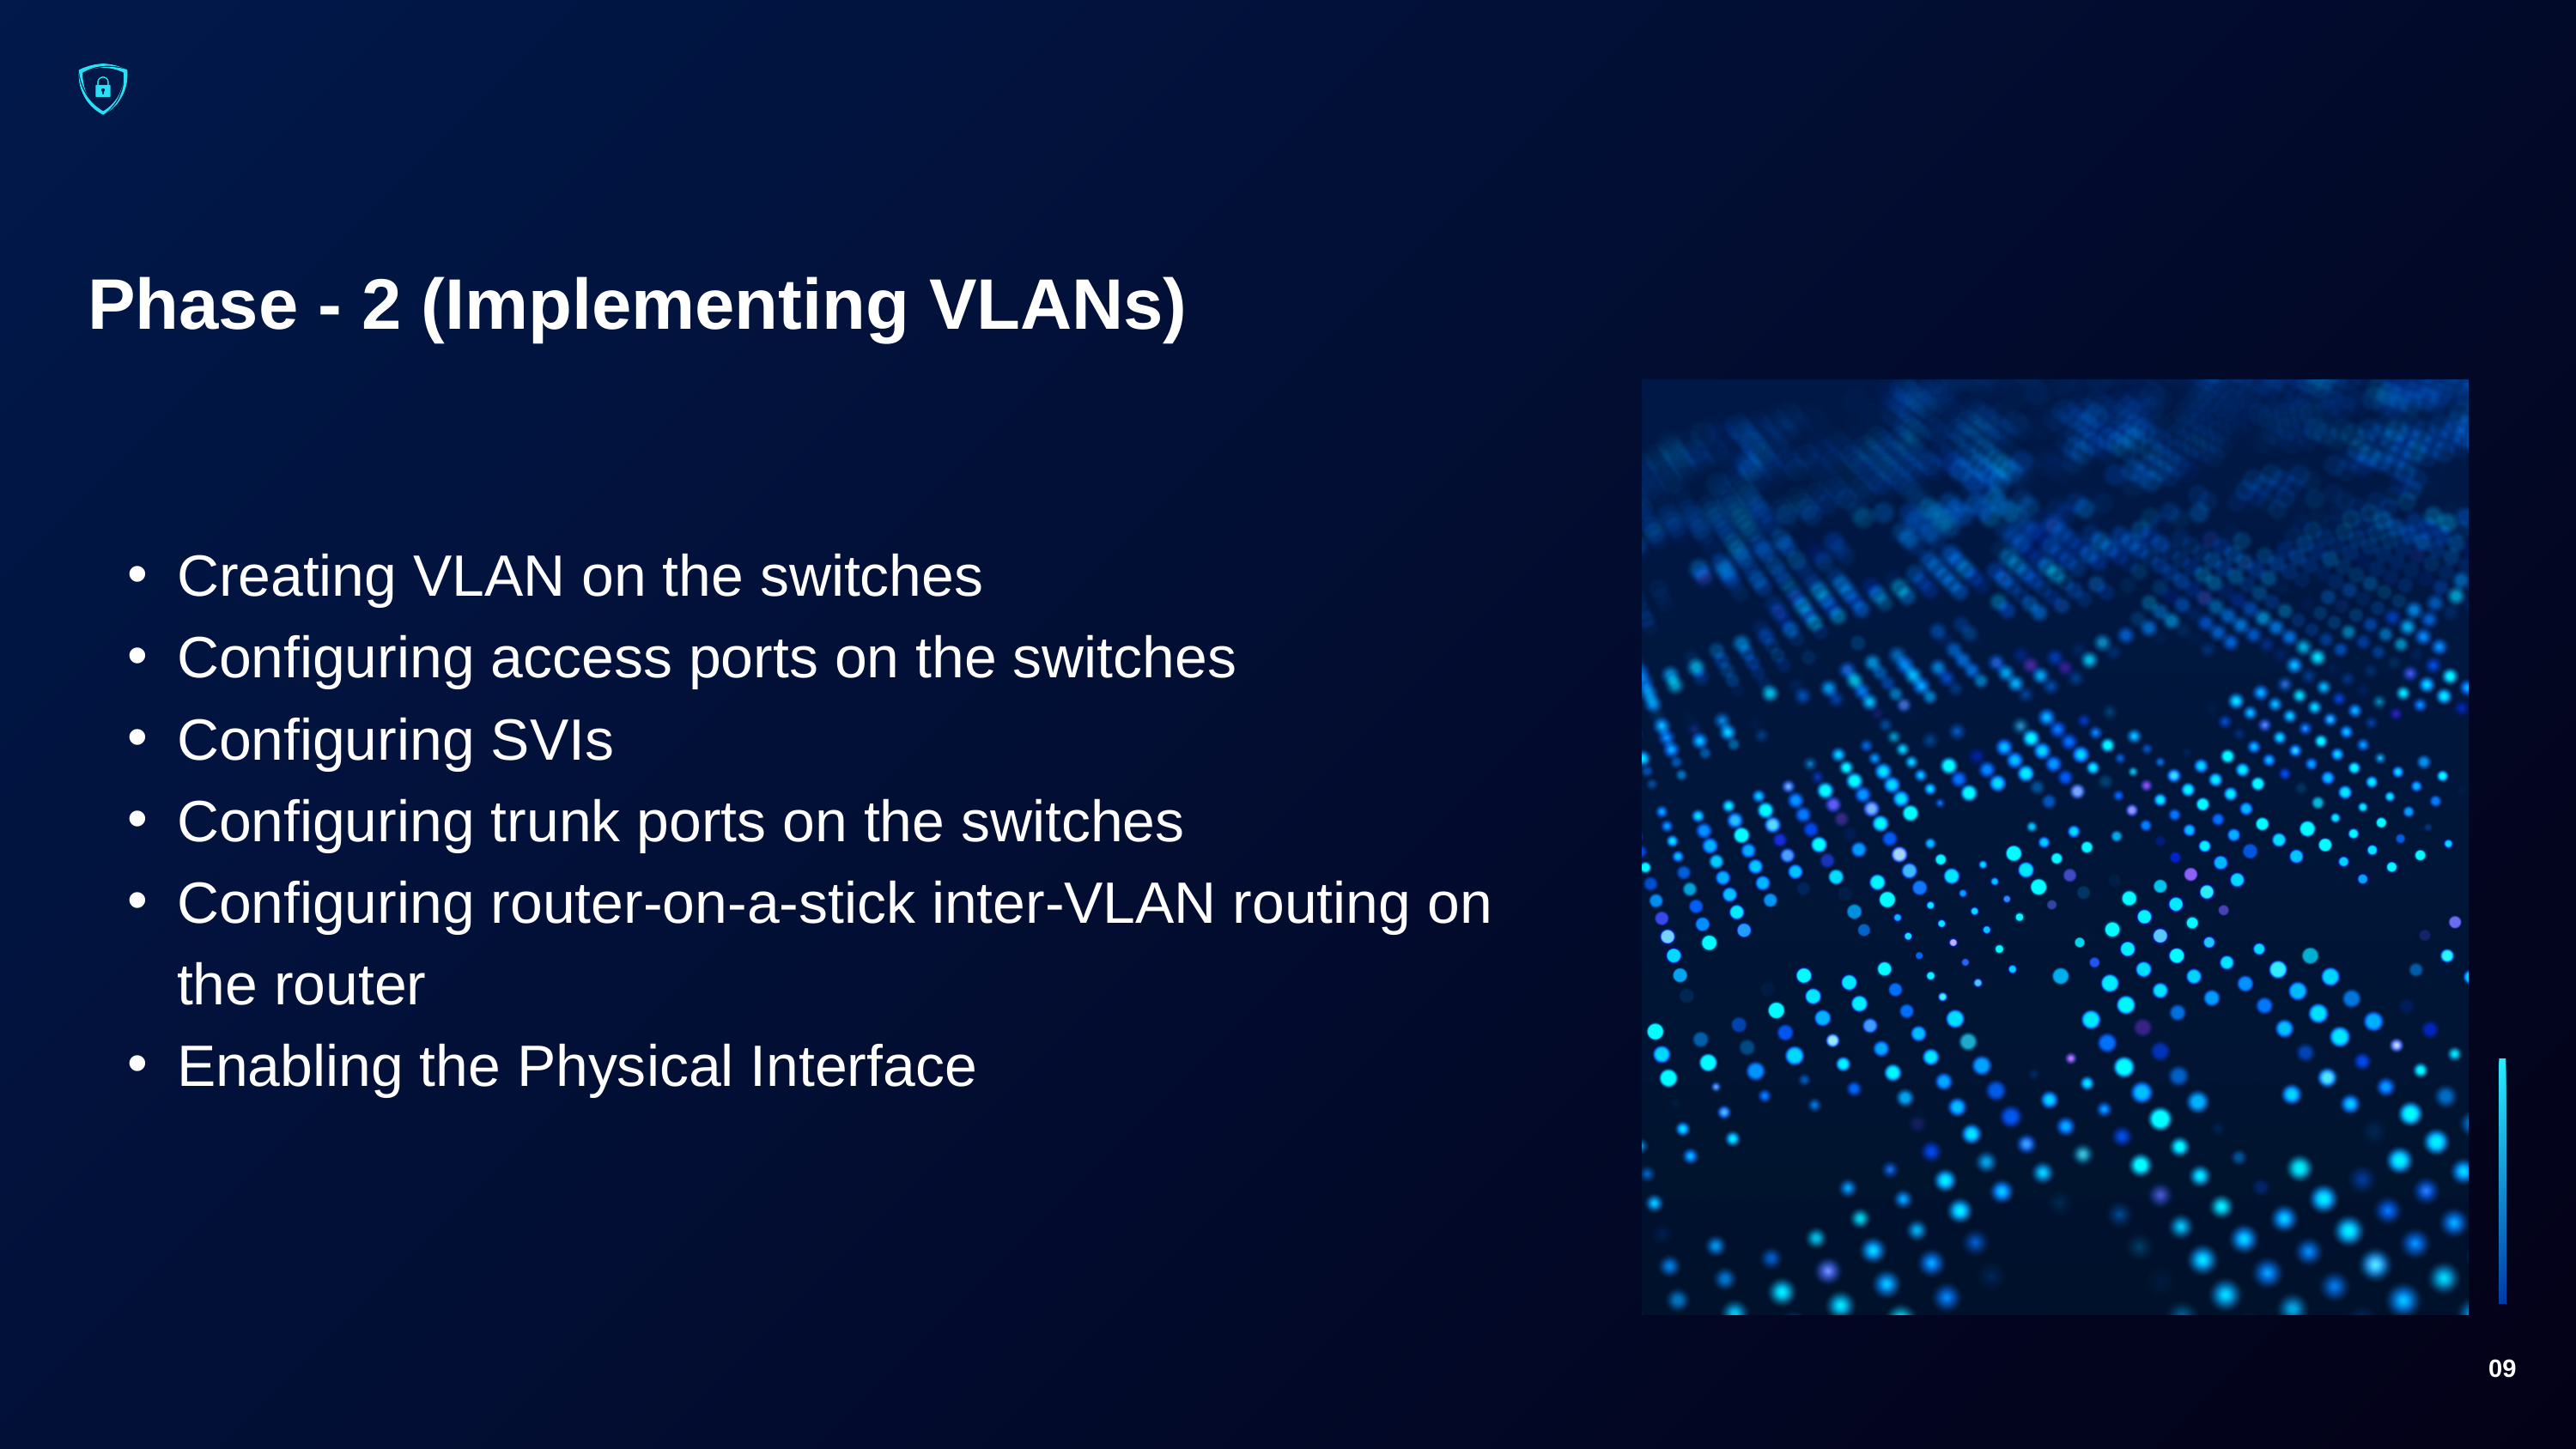

Phase - 2 (Implementing VLANs)

Creating VLAN on the switches
Configuring access ports on the switches
Configuring SVIs
Configuring trunk ports on the switches
Configuring router-on-a-stick inter-VLAN routing on the router
Enabling the Physical Interface

09